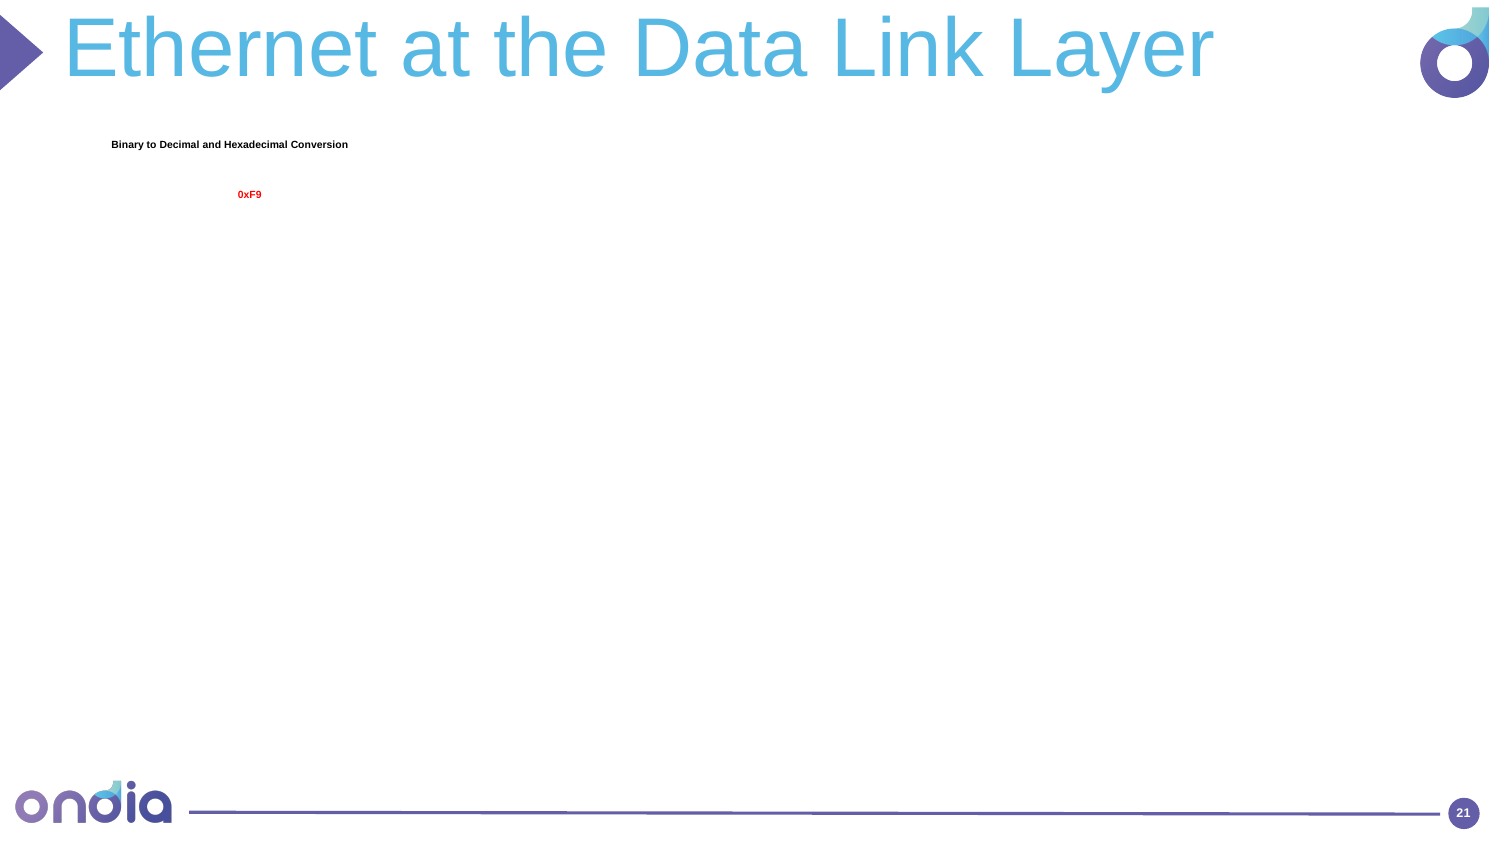

Ethernet at the Data Link Layer

Binary to Decimal and Hexadecimal Conversion

What is the binary value of 0xF9?